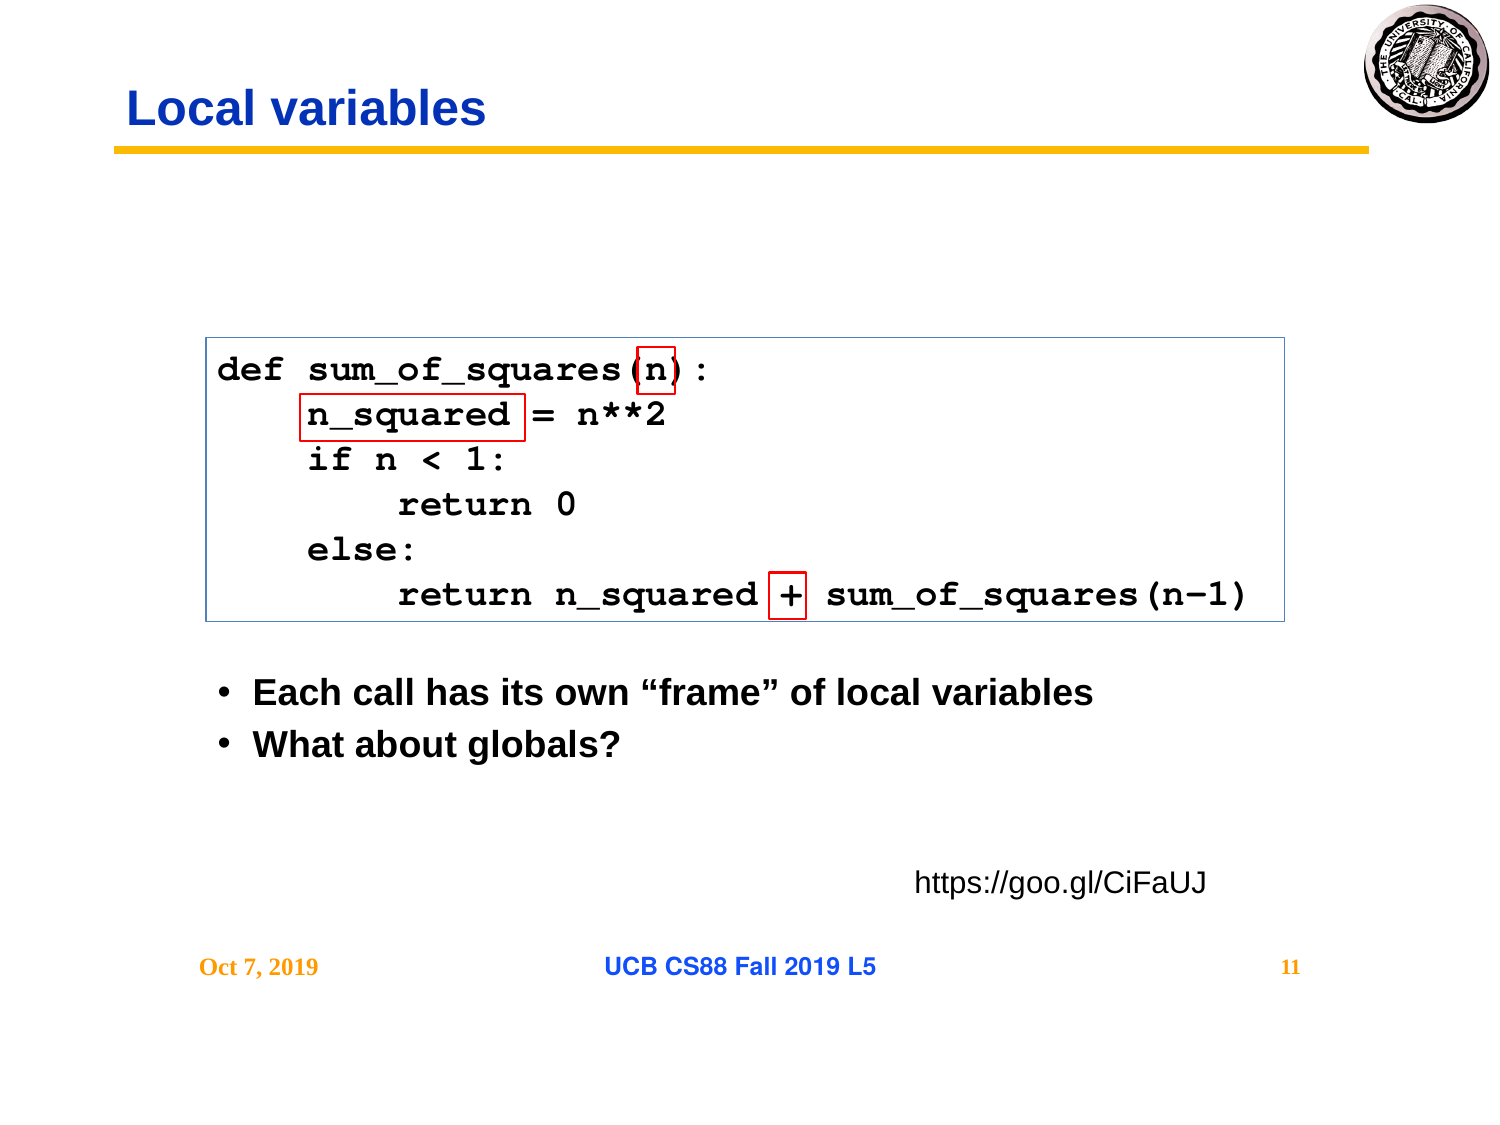

# Local variables
def sum_of_squares(n):
    n_squared = n**2
    if n < 1:
        return 0
    else:
        return n_squared + sum_of_squares(n-1)

Each call has its own “frame” of local variables
What about globals?
https://goo.gl/CiFaUJ
Oct 7, 2019
UCB CS88 Fall 2019 L5
11